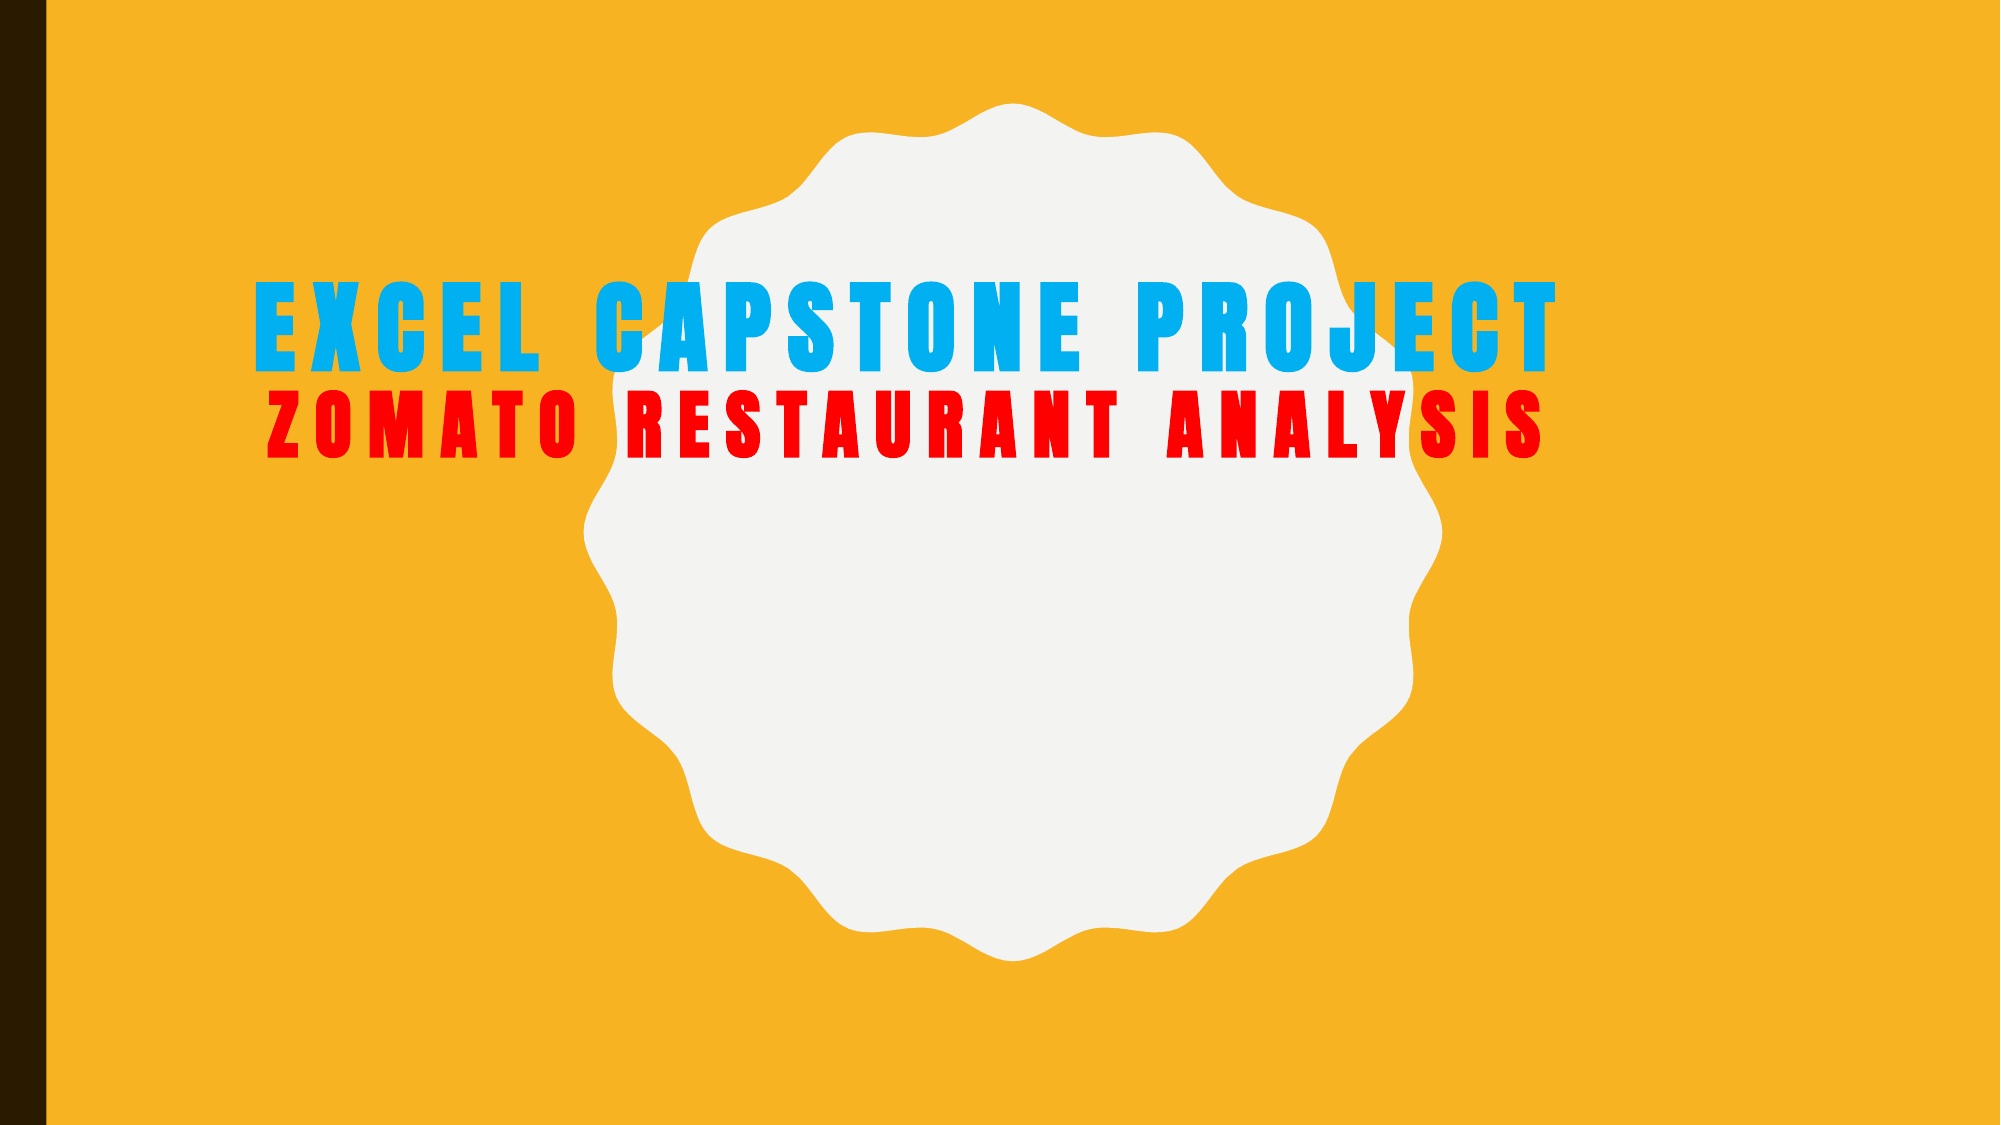

# EXCEL CAPSTONE PROJECT ZOMATO RESTAURANT ANALYSIS